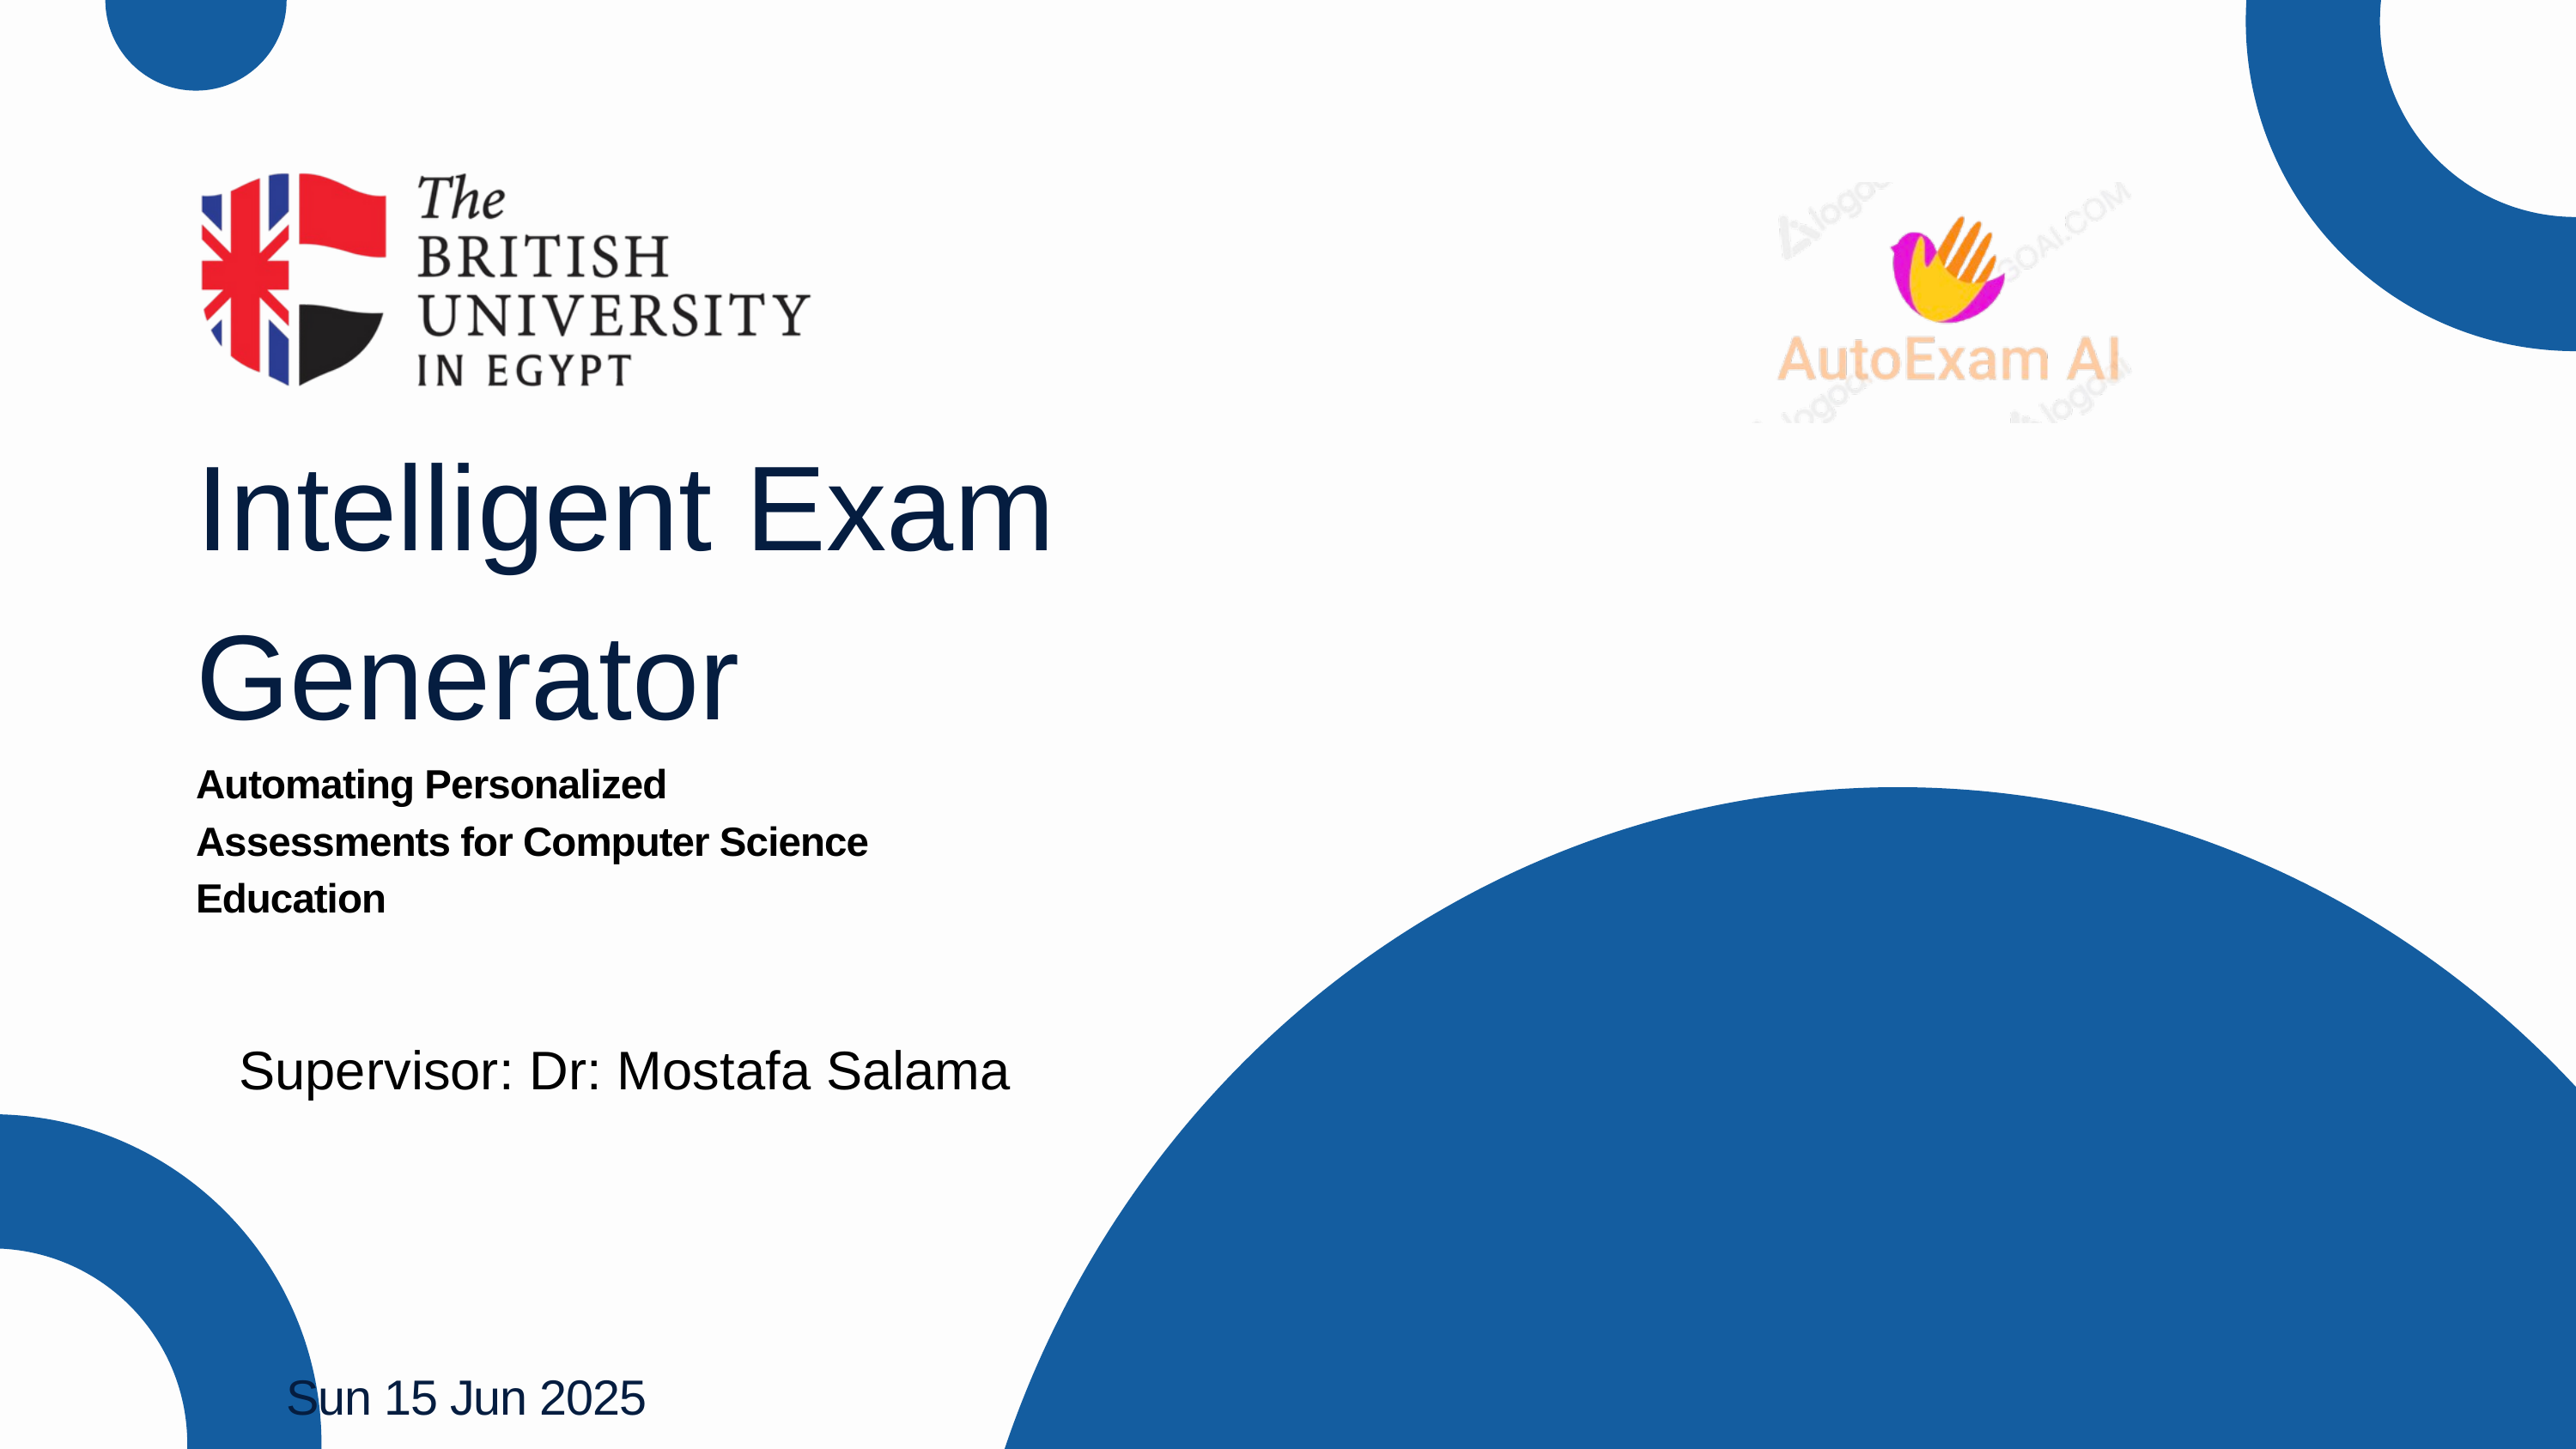

Intelligent Exam Generator
Automating Personalized Assessments for Computer Science Education

Supervisor: Dr: Mostafa Salama

Sun 15 Jun 2025